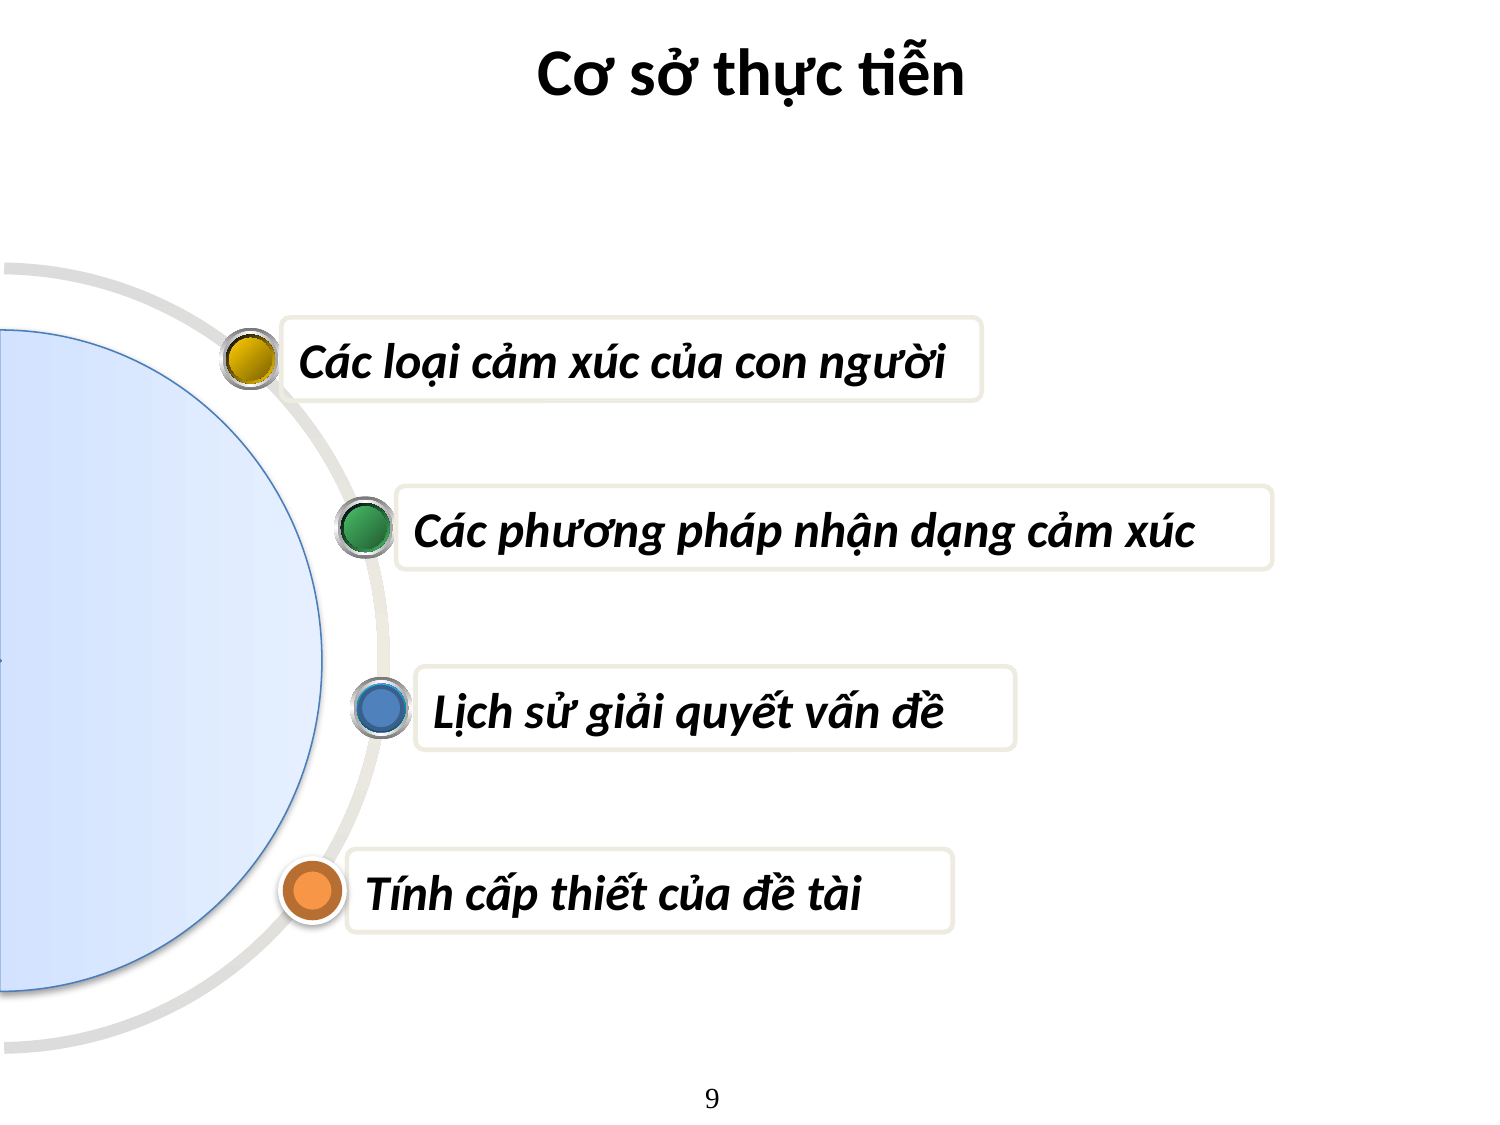

# Cơ sở thực tiễn

Các loại cảm xúc của con người

Các phương pháp nhận dạng cảm xúc

Lịch sử giải quyết vấn đề

Tính cấp thiết của đề tài

10
9